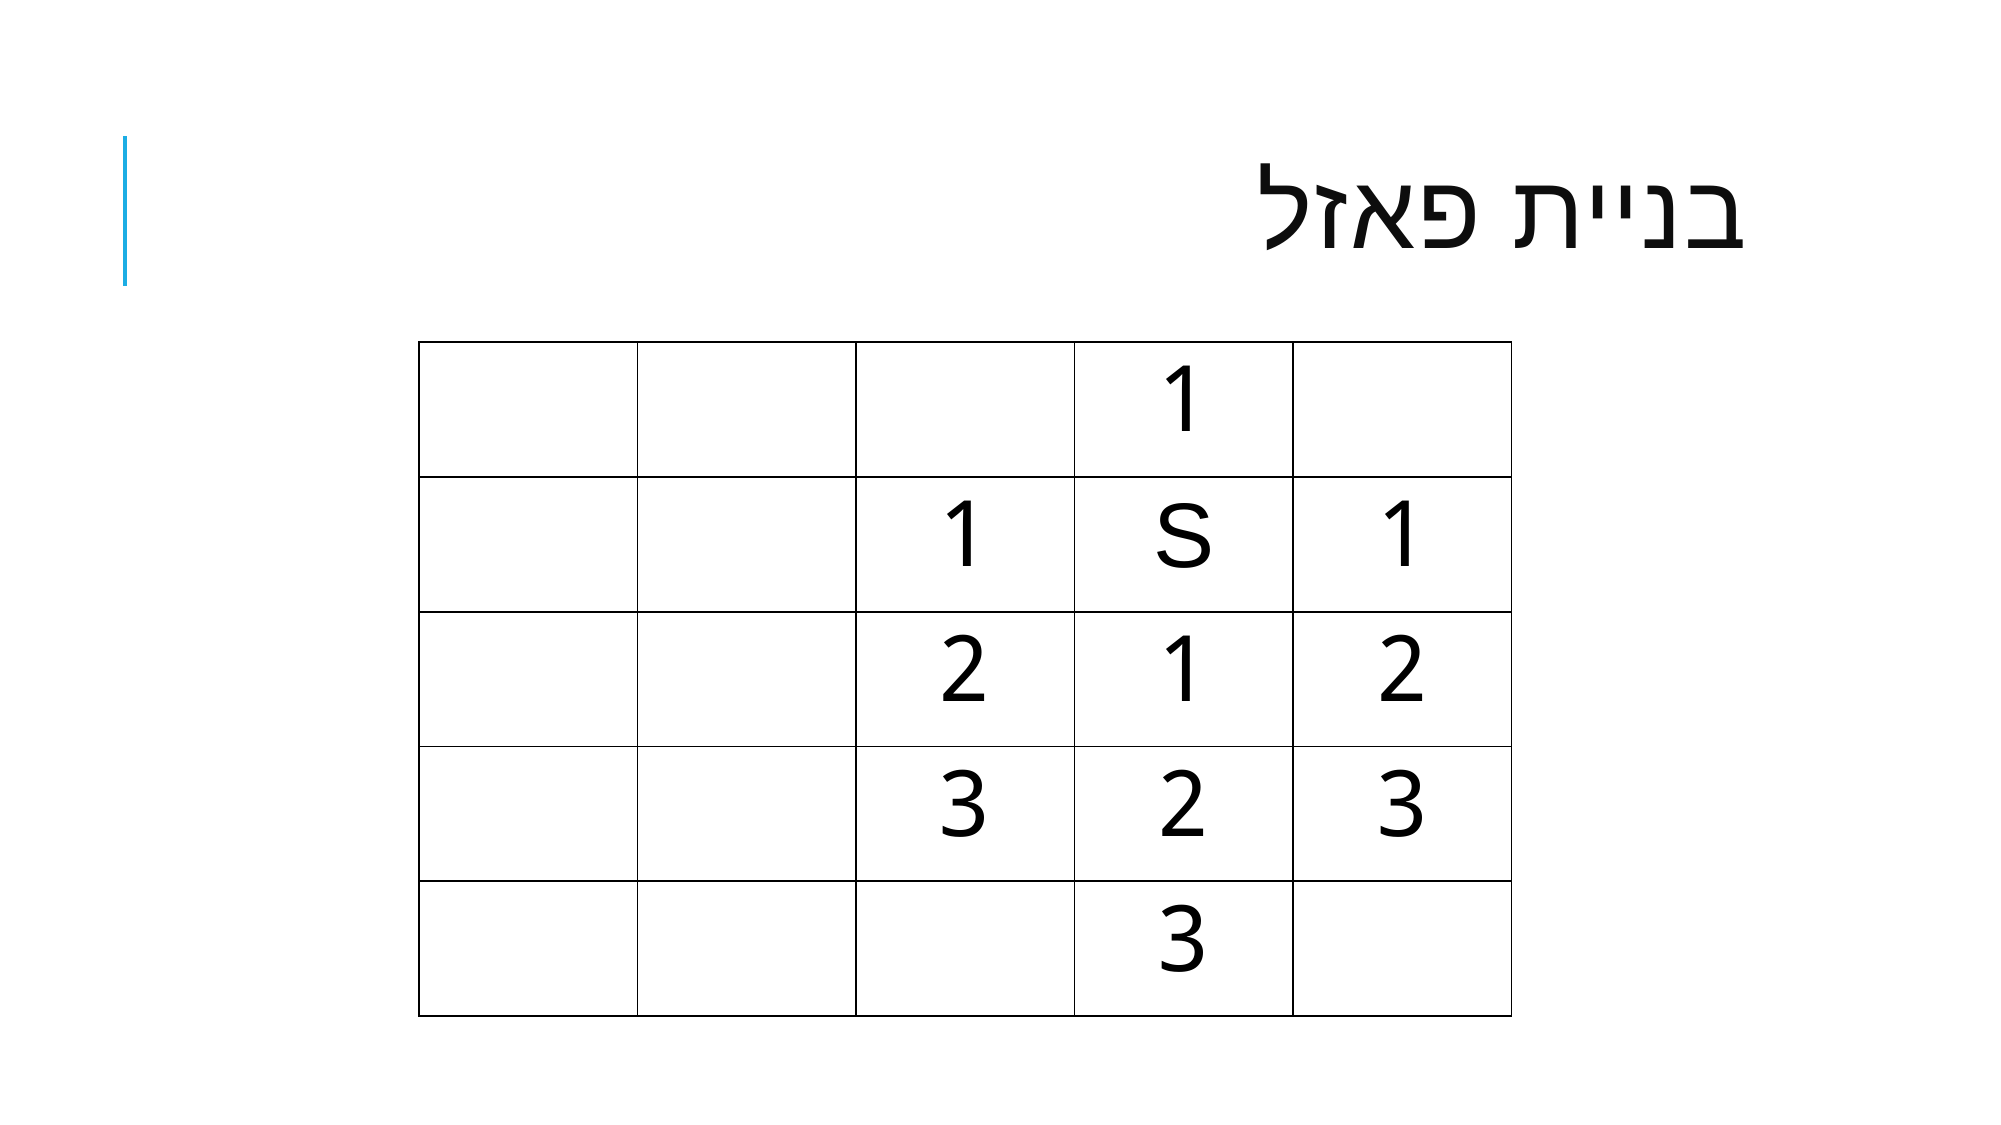

# בניית פאזל
|  |  |  | 1 |  |
| --- | --- | --- | --- | --- |
|  |  | 1 | S | 1 |
|  |  | 2 | 1 | 2 |
|  |  | 3 | 2 | 3 |
|  |  |  | 3 |  |